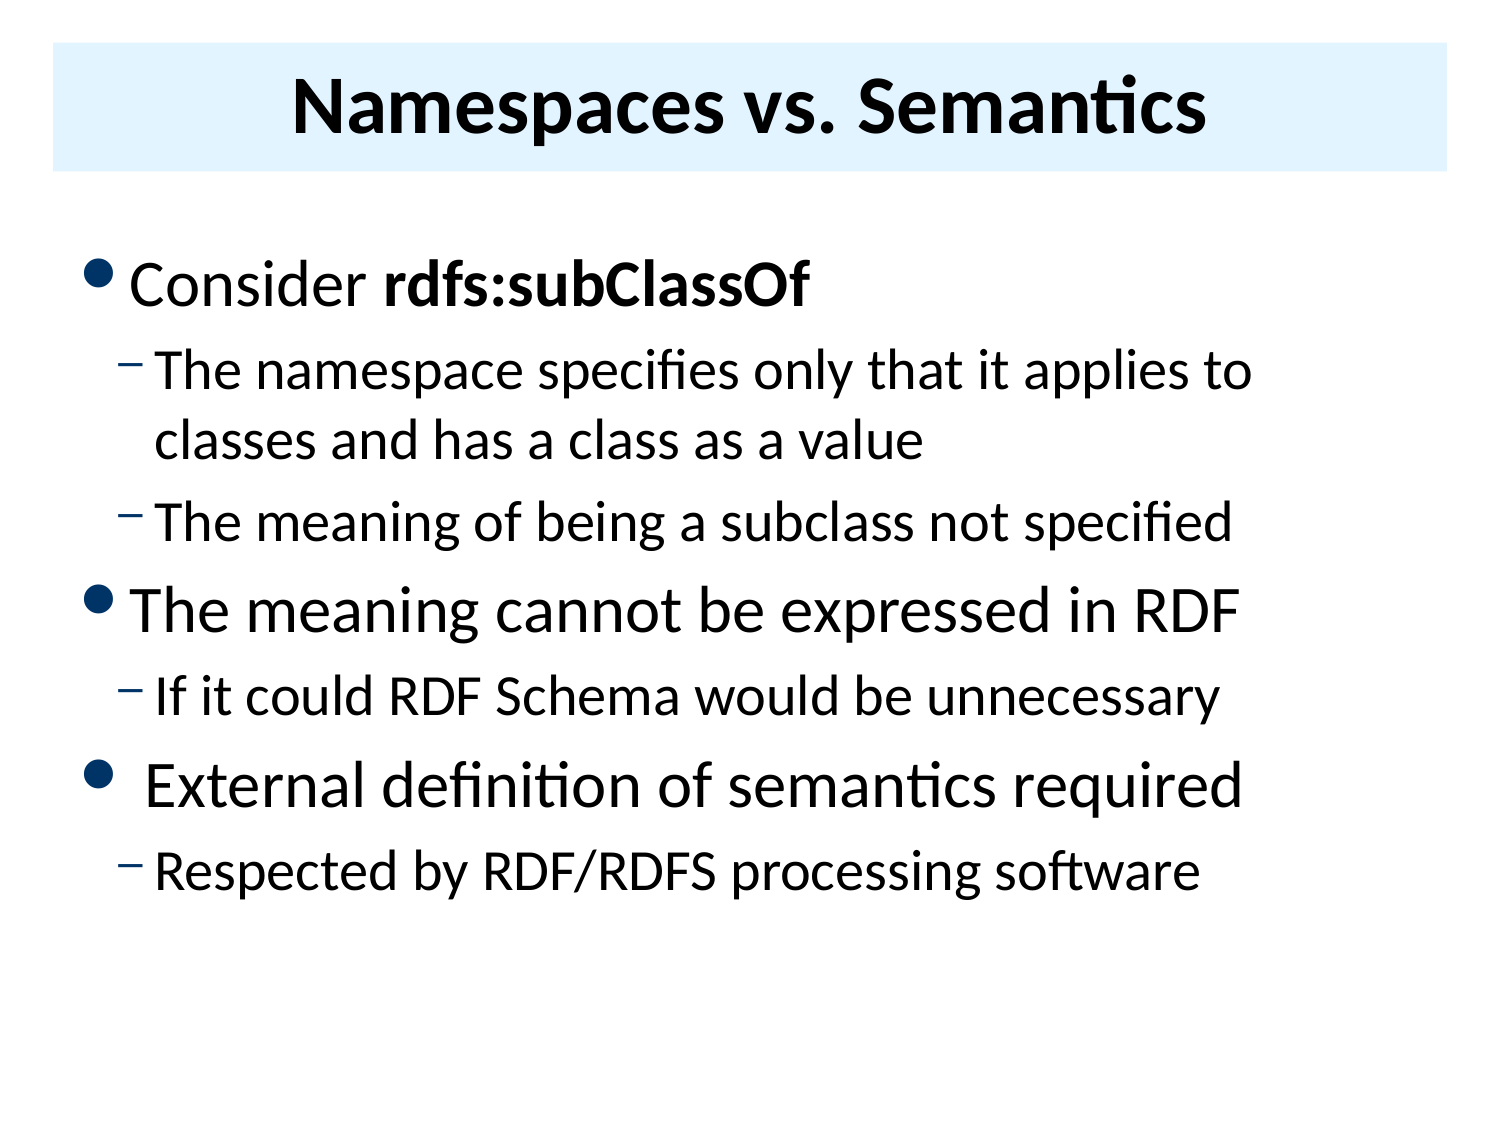

# Namespaces vs. Semantics
Consider rdfs:subClassOf
The namespace specifies only that it applies to classes and has a class as a value
The meaning of being a subclass not specified
The meaning cannot be expressed in RDF
If it could RDF Schema would be unnecessary
 External definition of semantics required
Respected by RDF/RDFS processing software